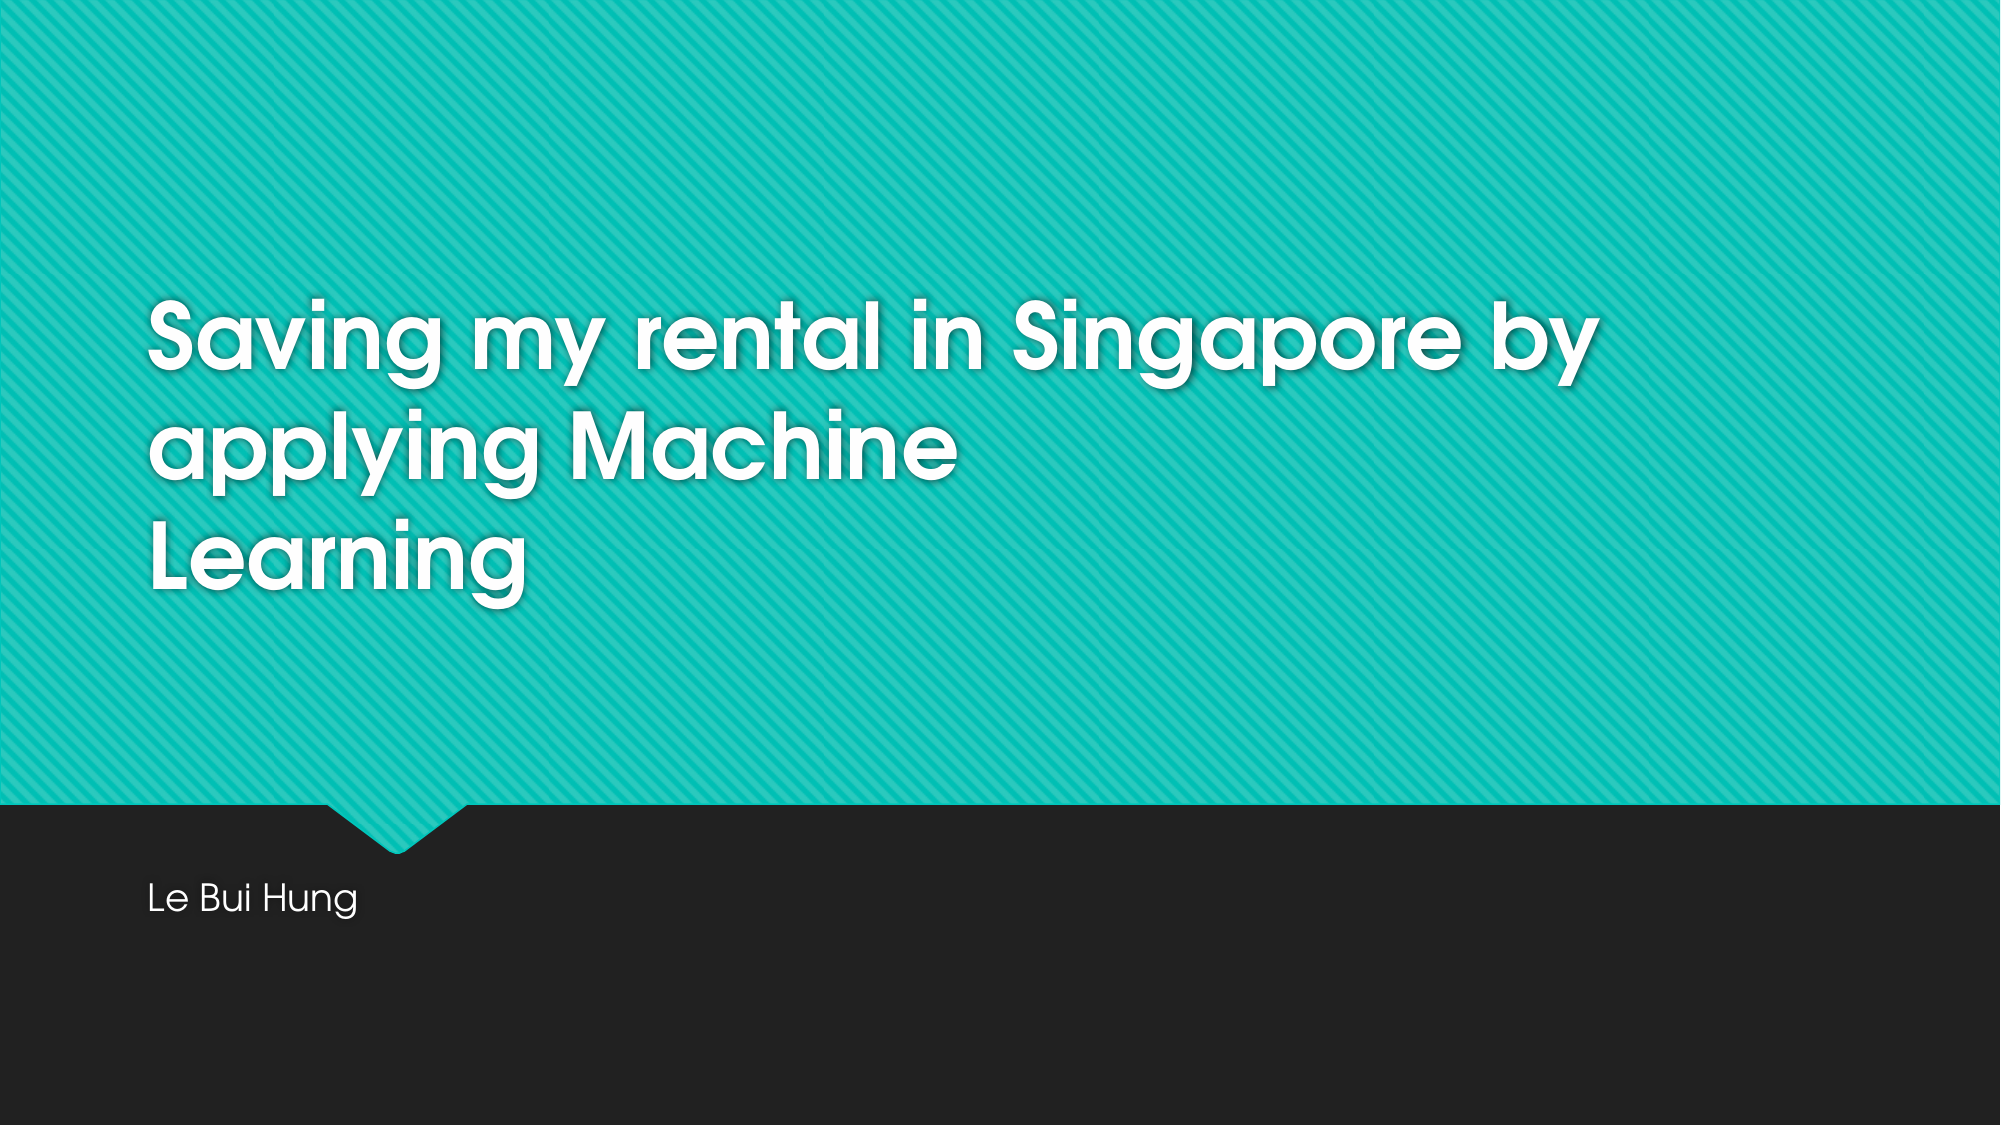

# Saving my rental in Singapore by applying Machine Learning
Le Bui Hung